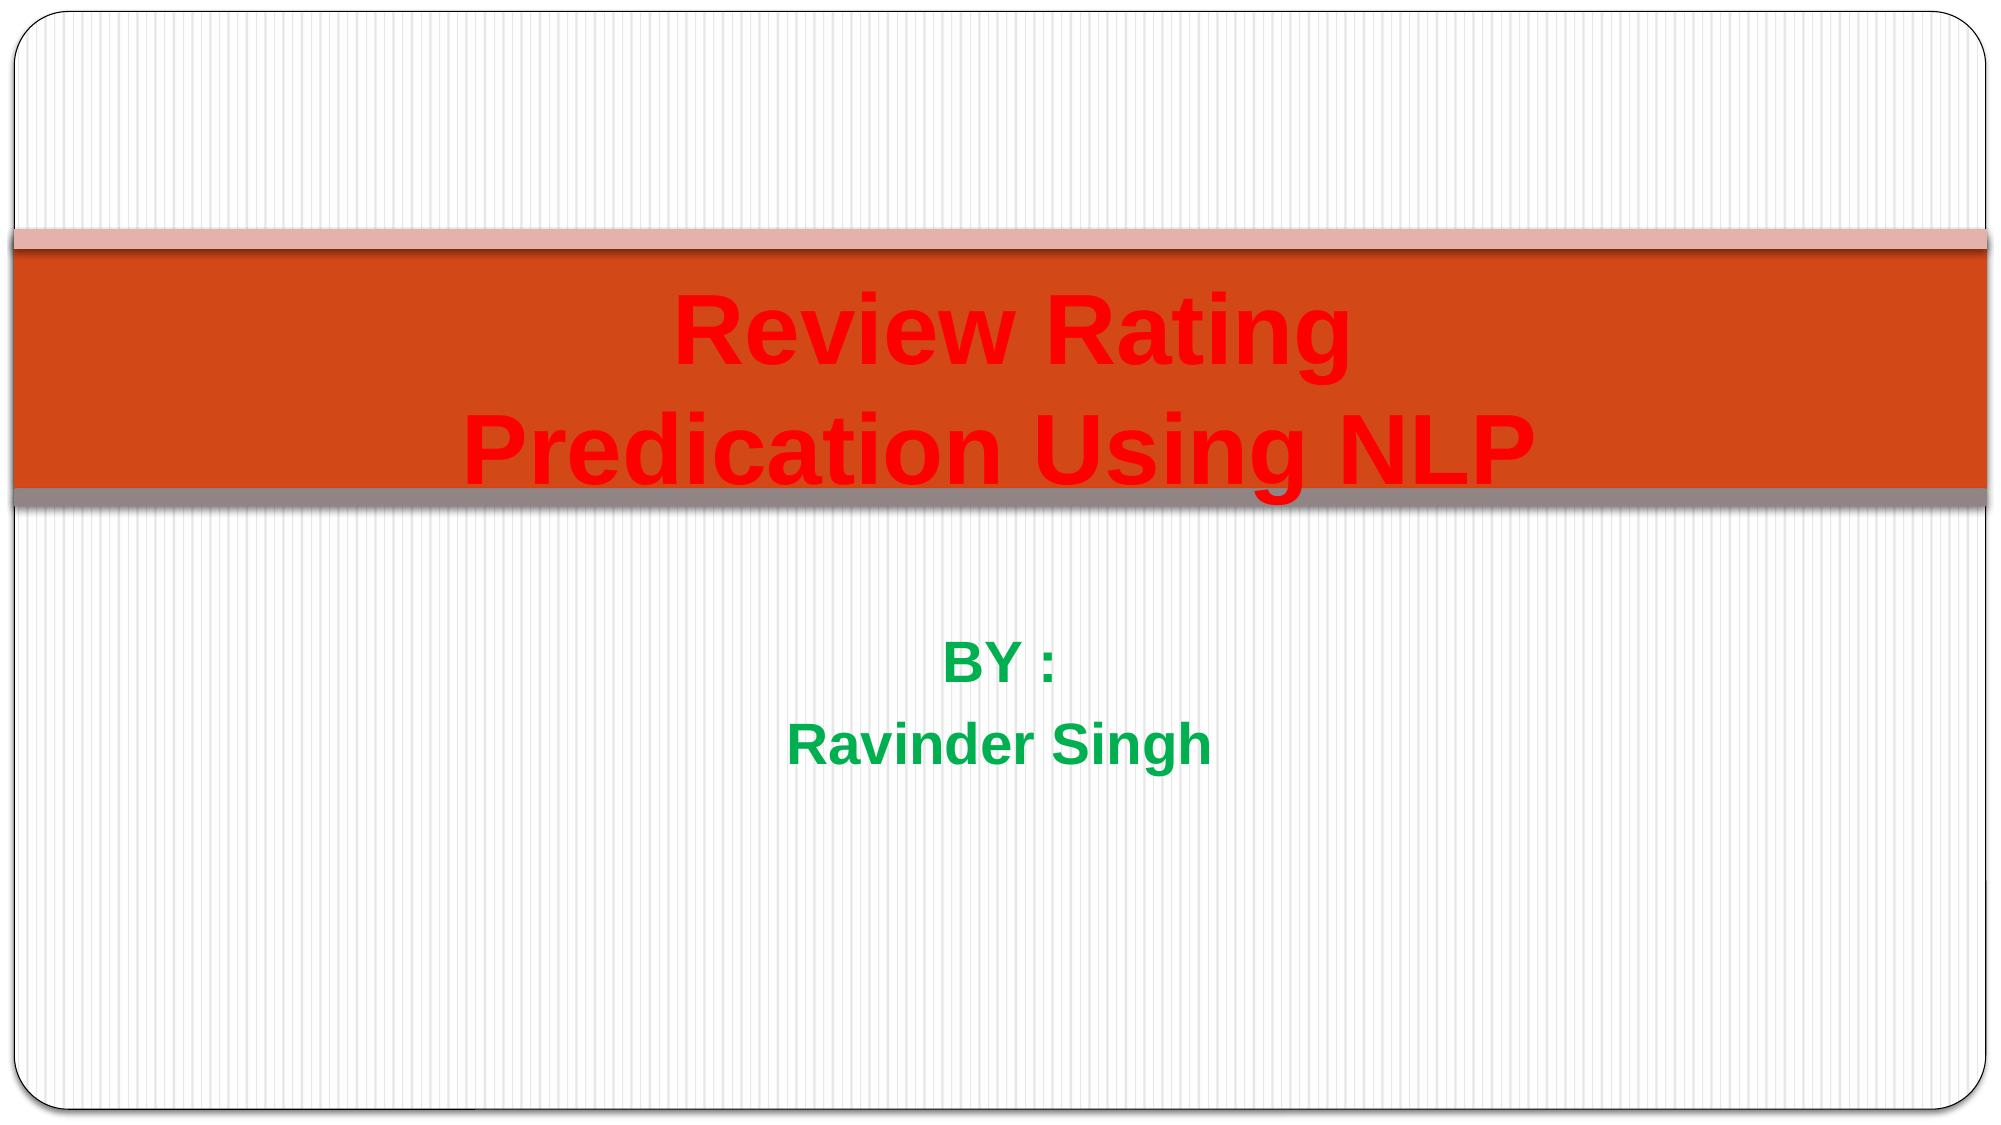

# Review Rating Predication Using NLP
BY :
Ravinder Singh